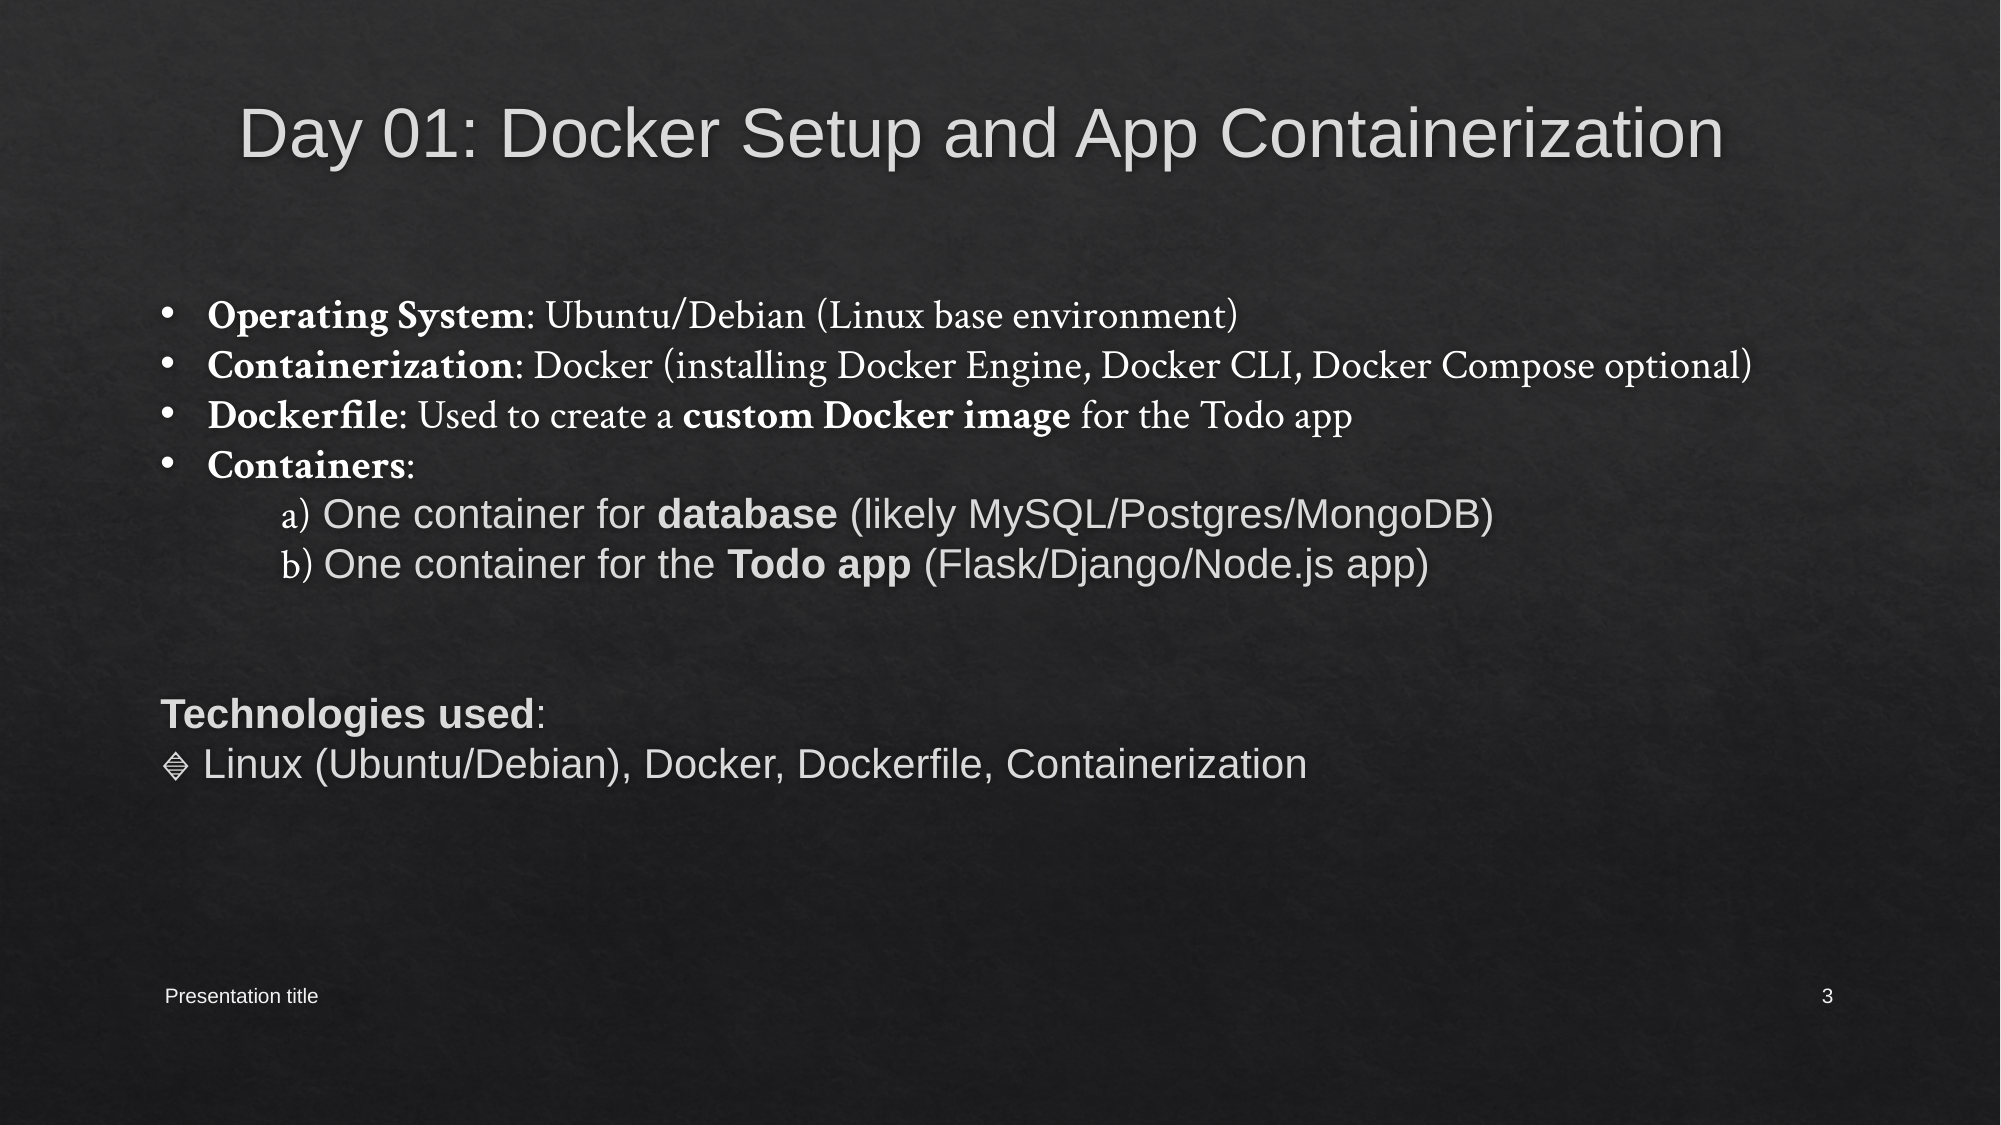

# Day 01: Docker Setup and App Containerization
Operating System: Ubuntu/Debian (Linux base environment)
Containerization: Docker (installing Docker Engine, Docker CLI, Docker Compose optional)
Dockerfile: Used to create a custom Docker image for the Todo app
Containers:
             a) One container for database (likely MySQL/Postgres/MongoDB)
             b) One container for the Todo app (Flask/Django/Node.js app)

Technologies used:
🔹 Linux (Ubuntu/Debian), Docker, Dockerfile, Containerization

Presentation title
3